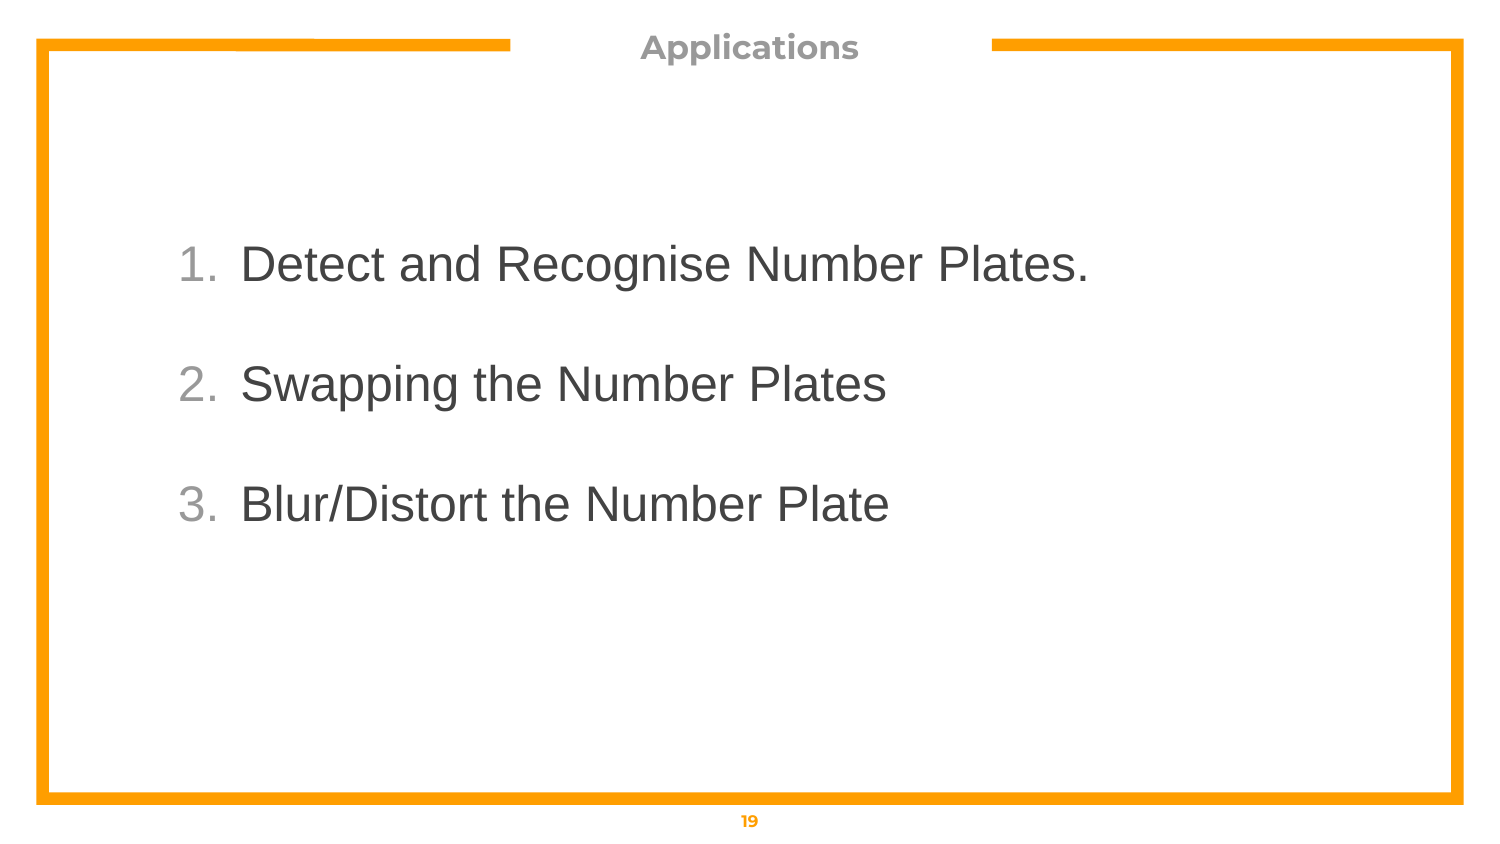

# Applications
Detect and Recognise Number Plates.
Swapping the Number Plates
Blur/Distort the Number Plate
19